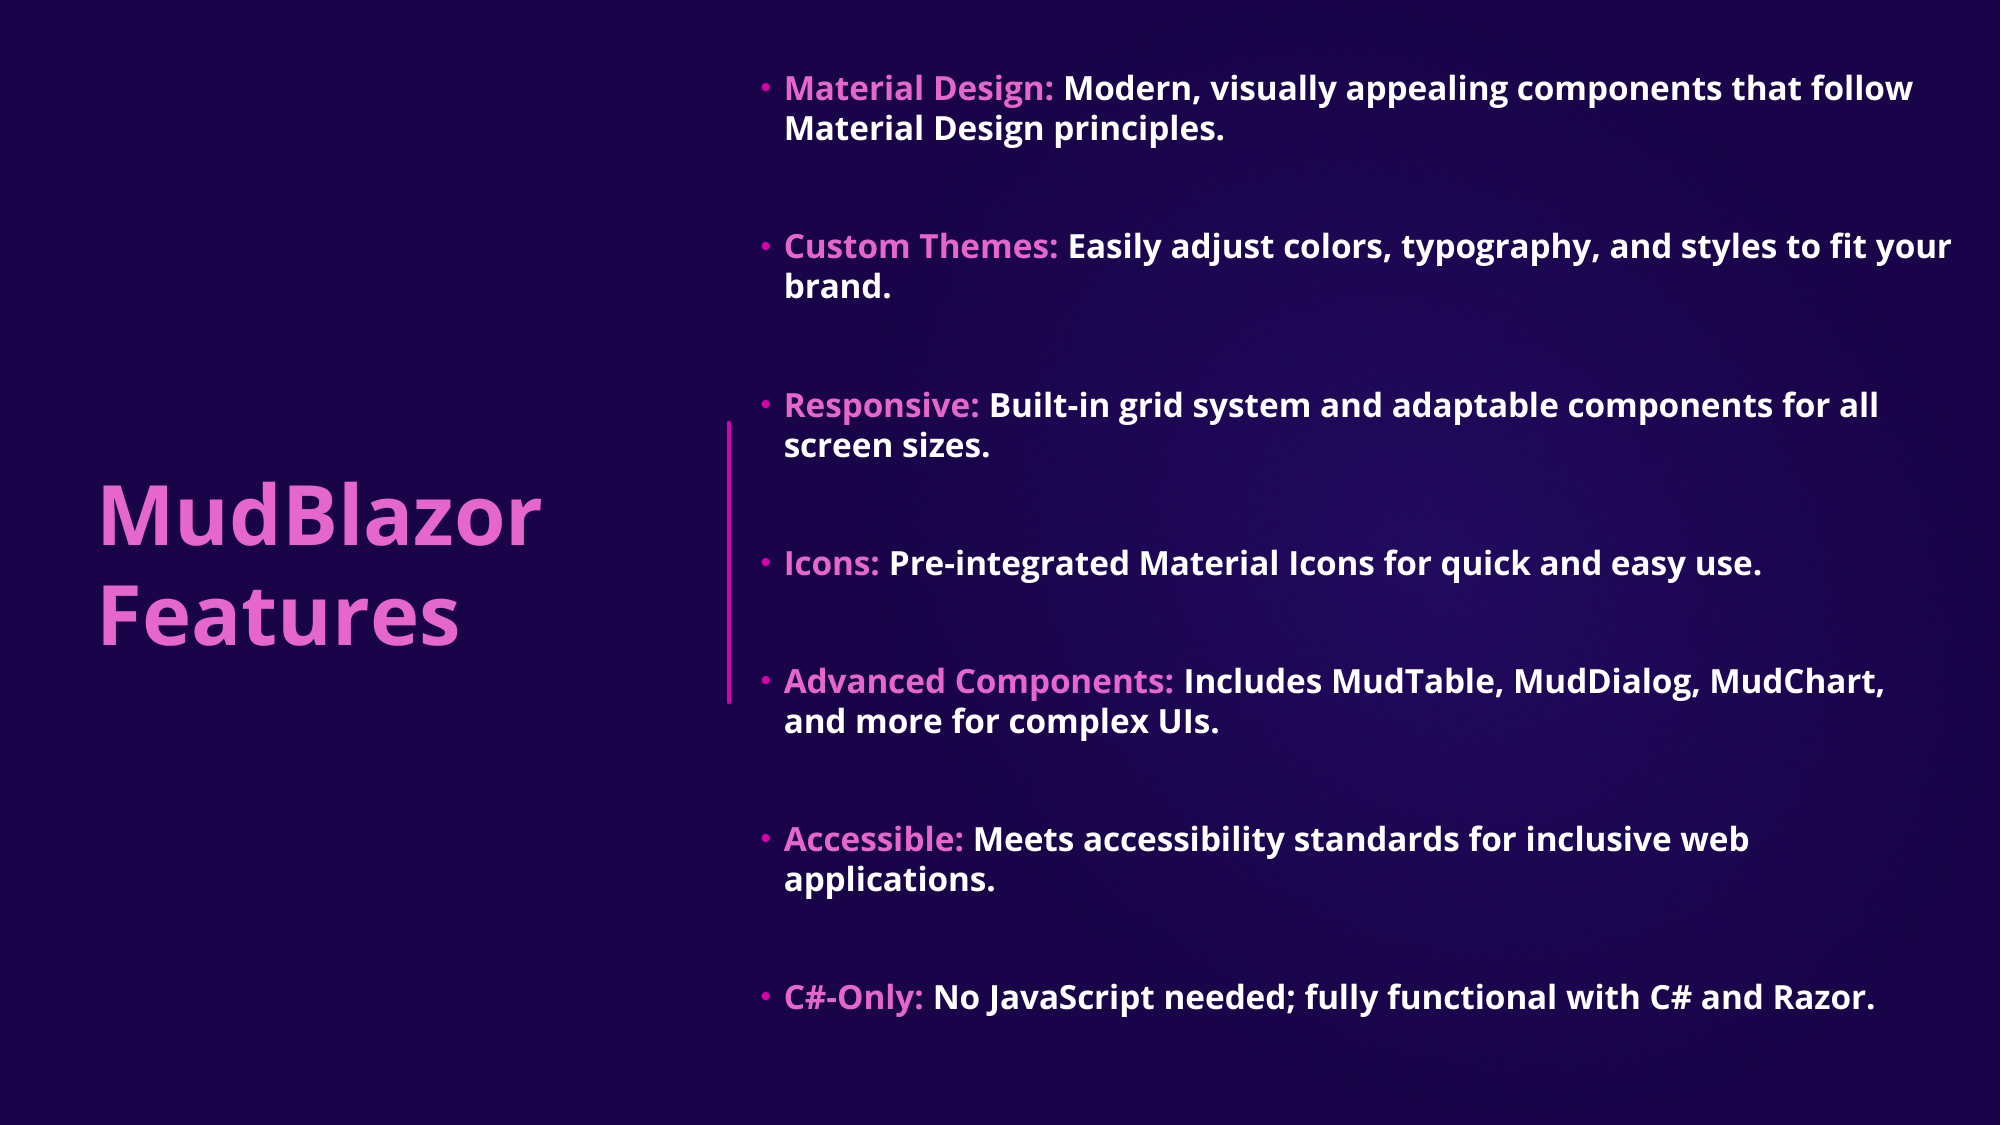

Material Design: Modern, visually appealing components that follow Material Design principles.

Custom Themes: Easily adjust colors, typography, and styles to fit your brand.

Responsive: Built-in grid system and adaptable components for all screen sizes.

Icons: Pre-integrated Material Icons for quick and easy use.

Advanced Components: Includes MudTable, MudDialog, MudChart, and more for complex UIs.

Accessible: Meets accessibility standards for inclusive web applications.

C#-Only: No JavaScript needed; fully functional with C# and Razor.

# MudBlazor Features